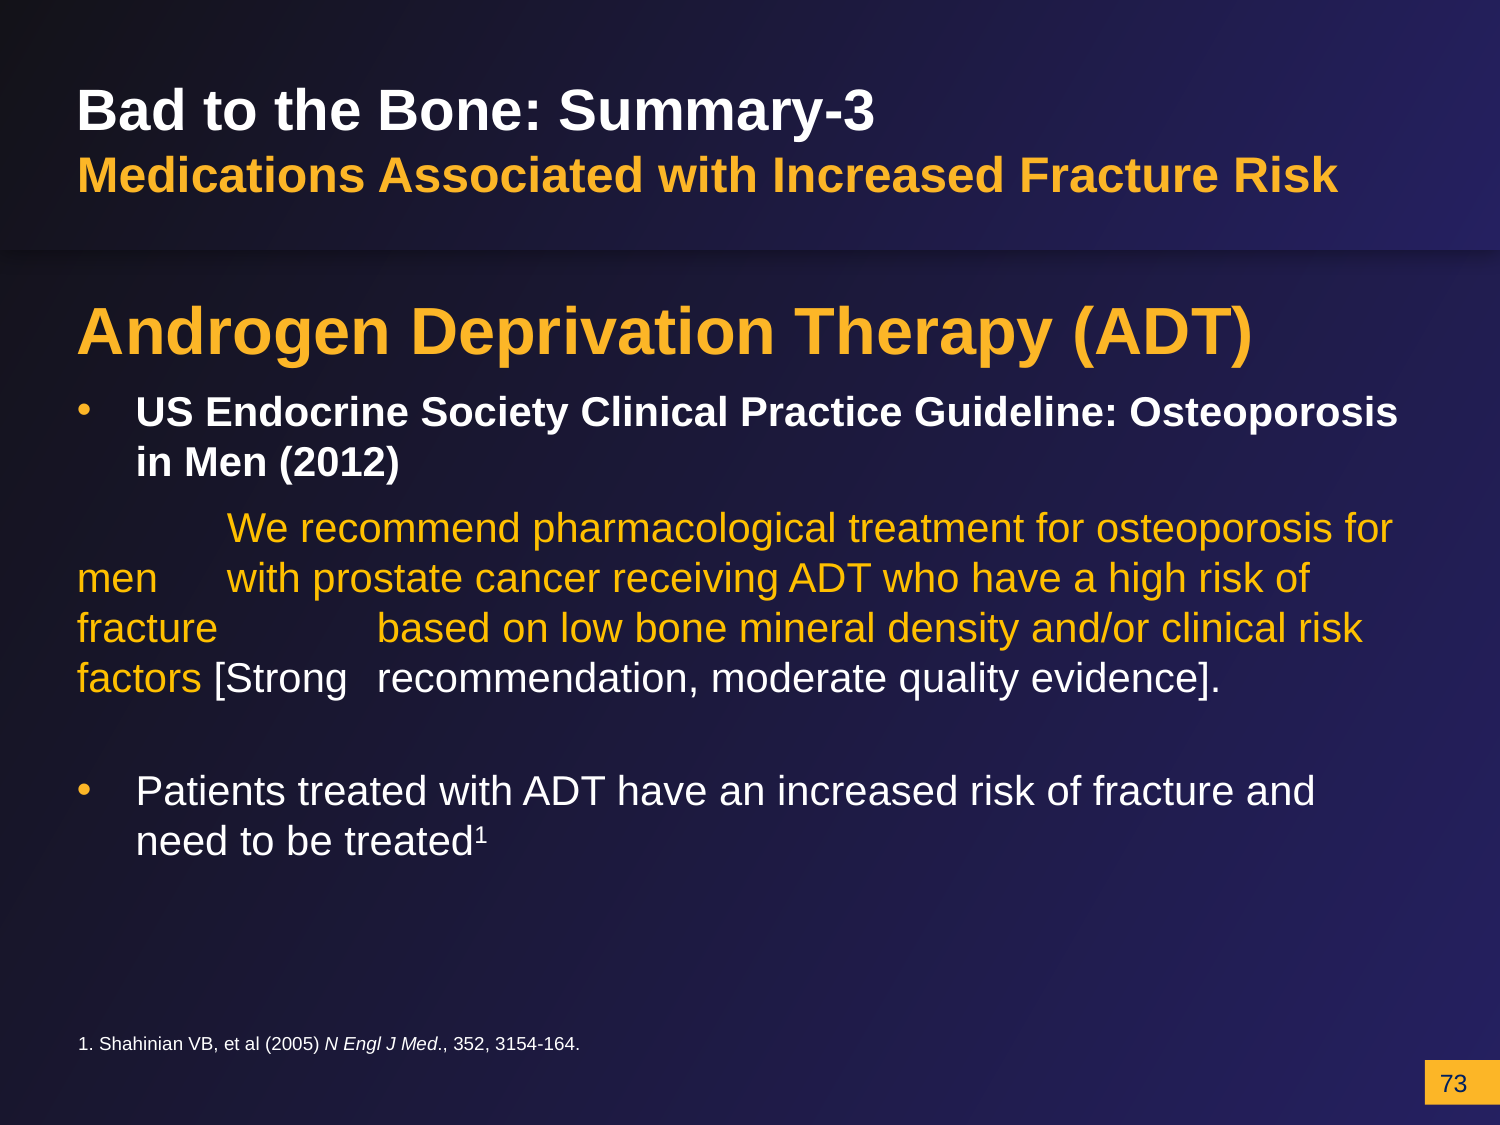

# Bad to the Bone: Summary-3 Medications Associated with Increased Fracture Risk
Androgen Deprivation Therapy (ADT)
US Endocrine Society Clinical Practice Guideline: Osteoporosis in Men (2012)
	We recommend pharmacological treatment for osteoporosis for men 	with prostate cancer receiving ADT who have a high risk of fracture 	based on low bone mineral density and/or clinical risk factors [Strong 	recommendation, moderate quality evidence].

Patients treated with ADT have an increased risk of fracture and need to be treated1

	1. Shahinian VB, et al (2005) N Engl J Med., 352, 3154-164.